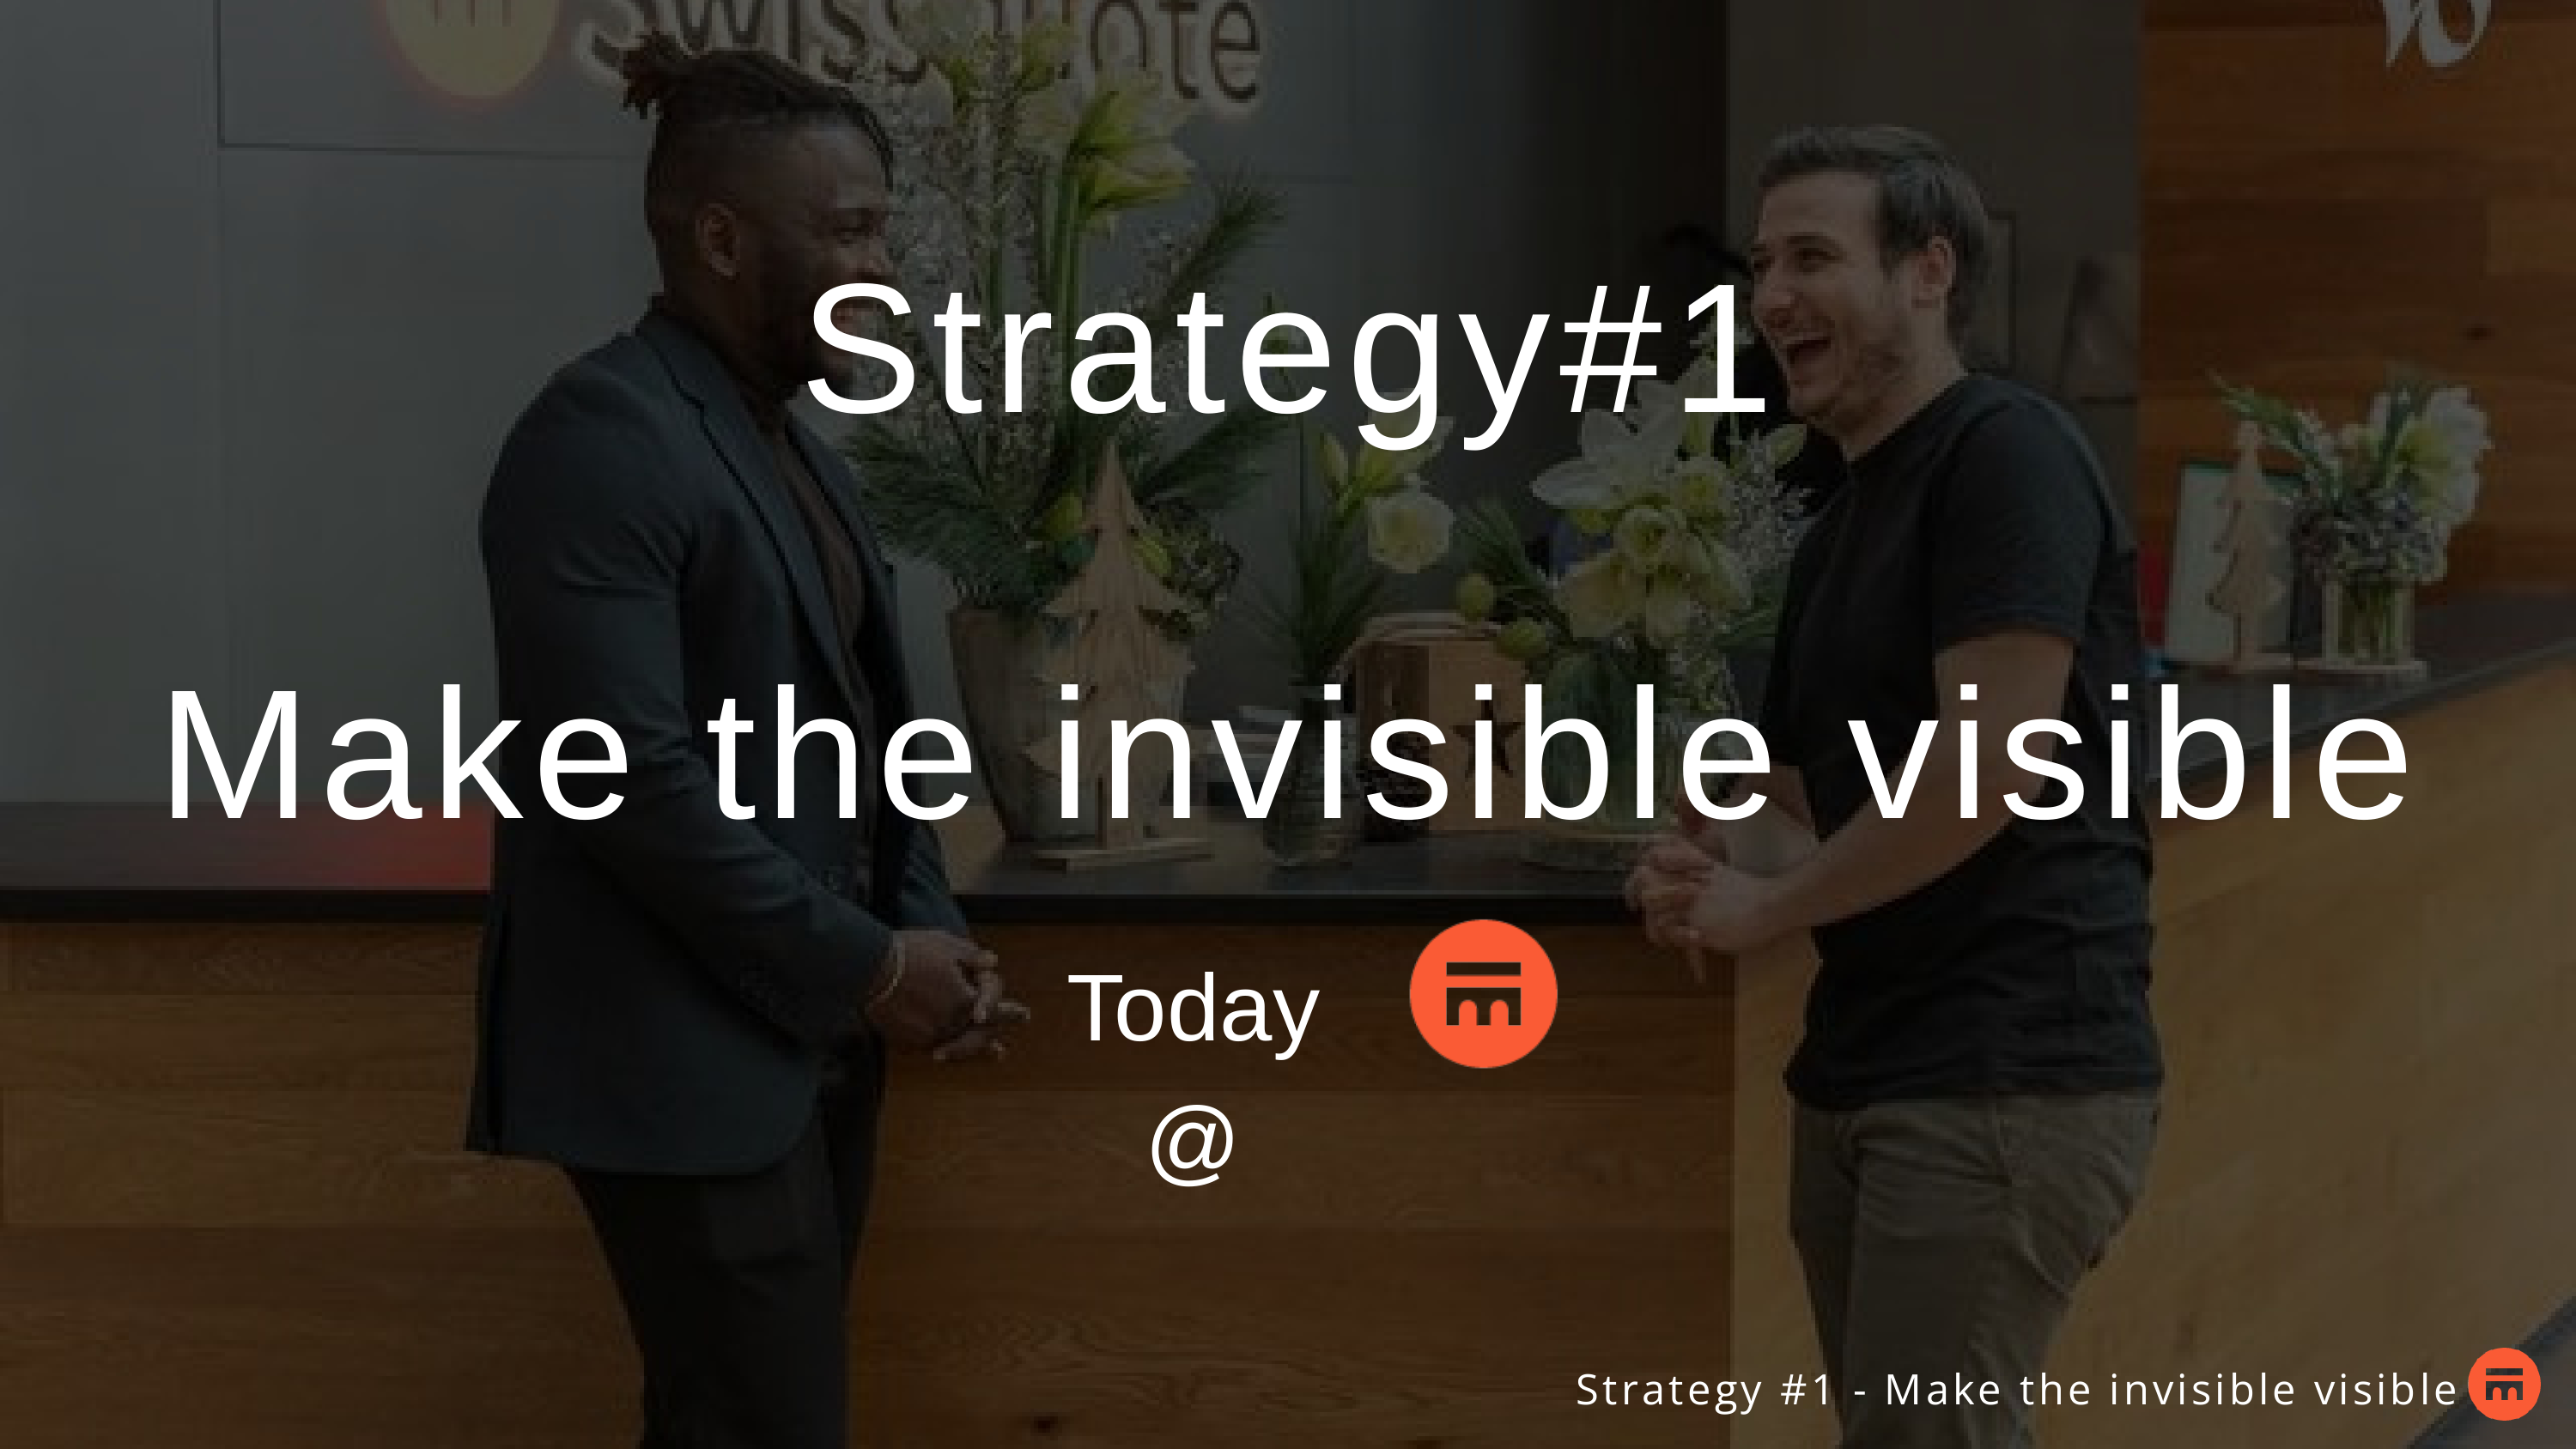

Strategy#1

Make the invisible visible

Today @

Strategy #1 - Make the invisible visible